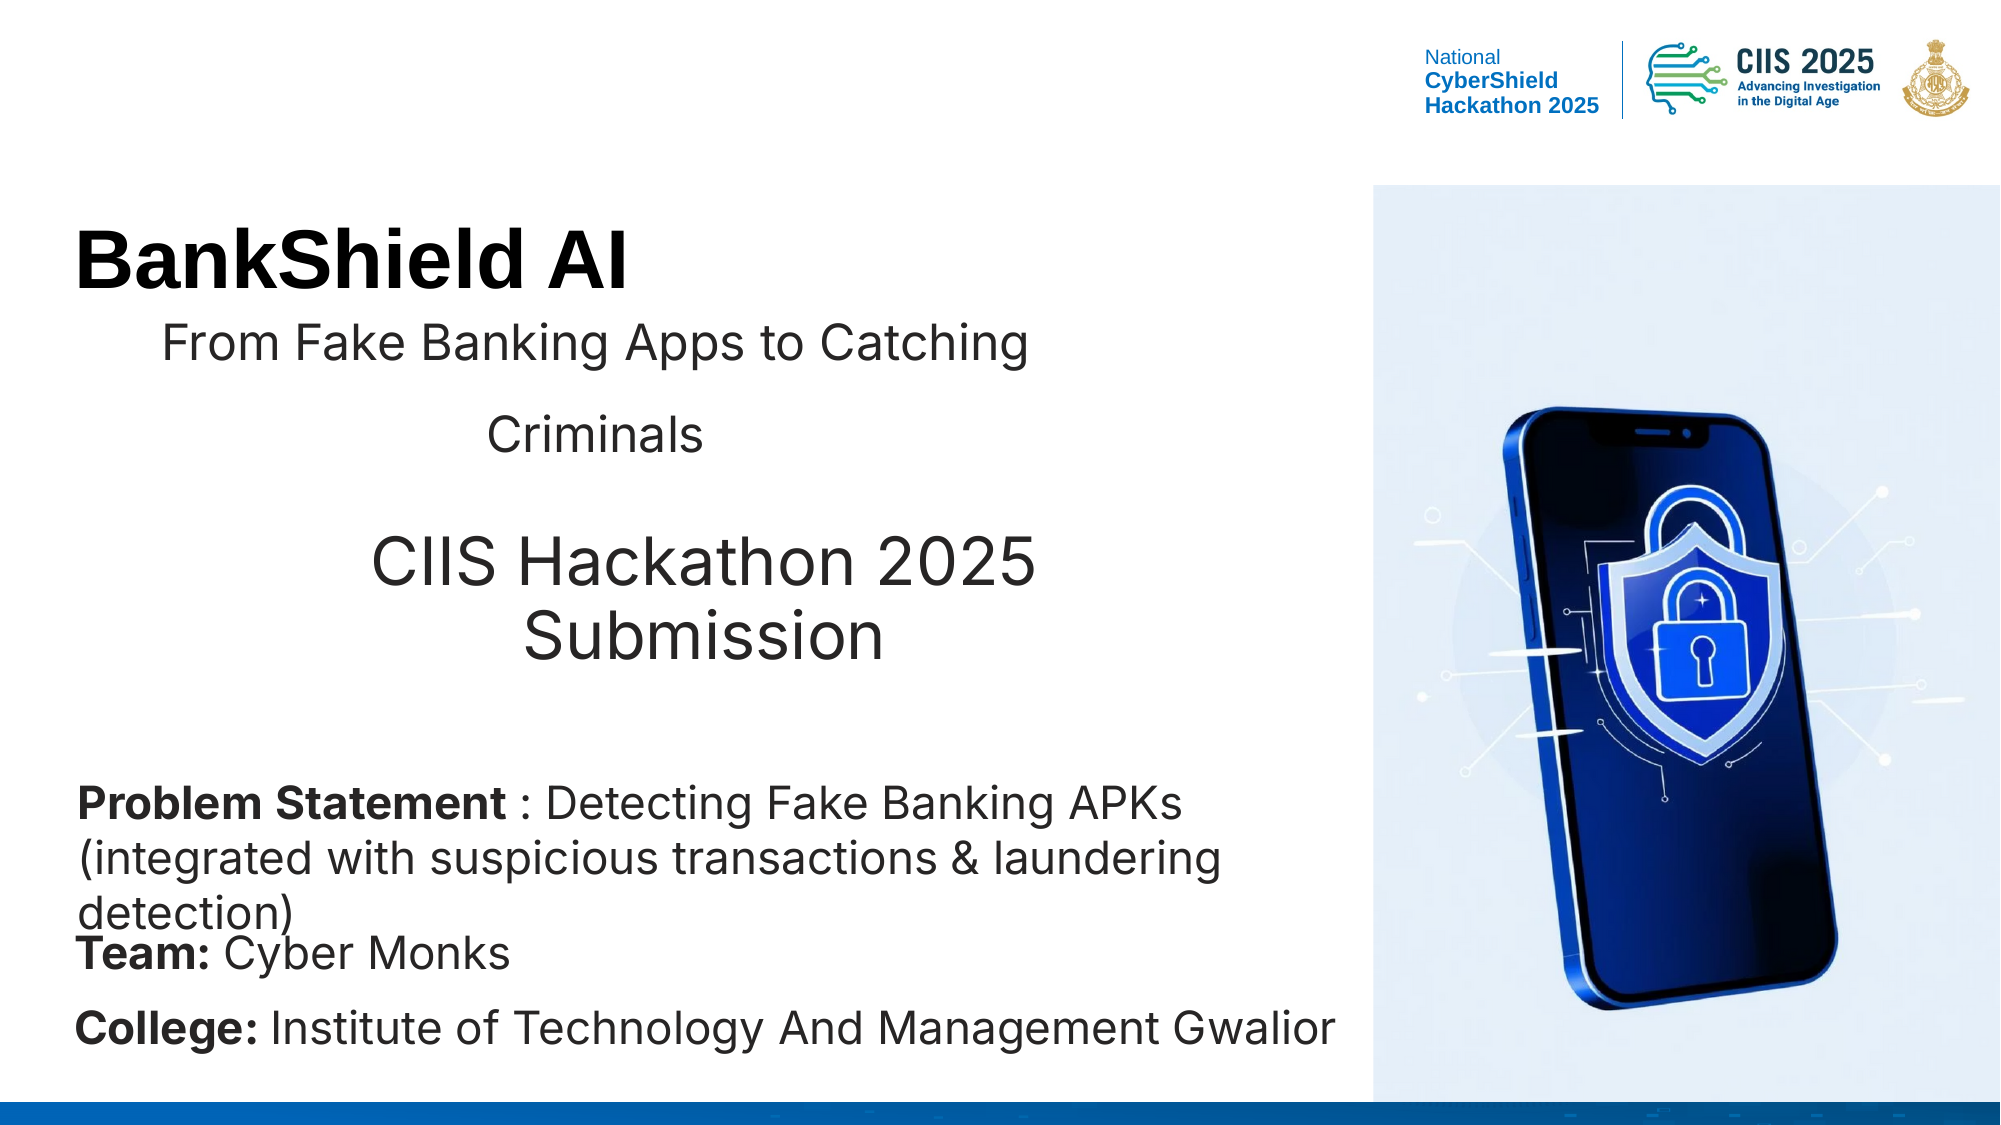

BankShield AI

From Fake Banking Apps to Catching Criminals
CIIS Hackathon 2025 Submission
Problem Statement : Detecting Fake Banking APKs (integrated with suspicious transactions & laundering detection)
Team: Cyber Monks
College: Institute of Technology And Management Gwalior